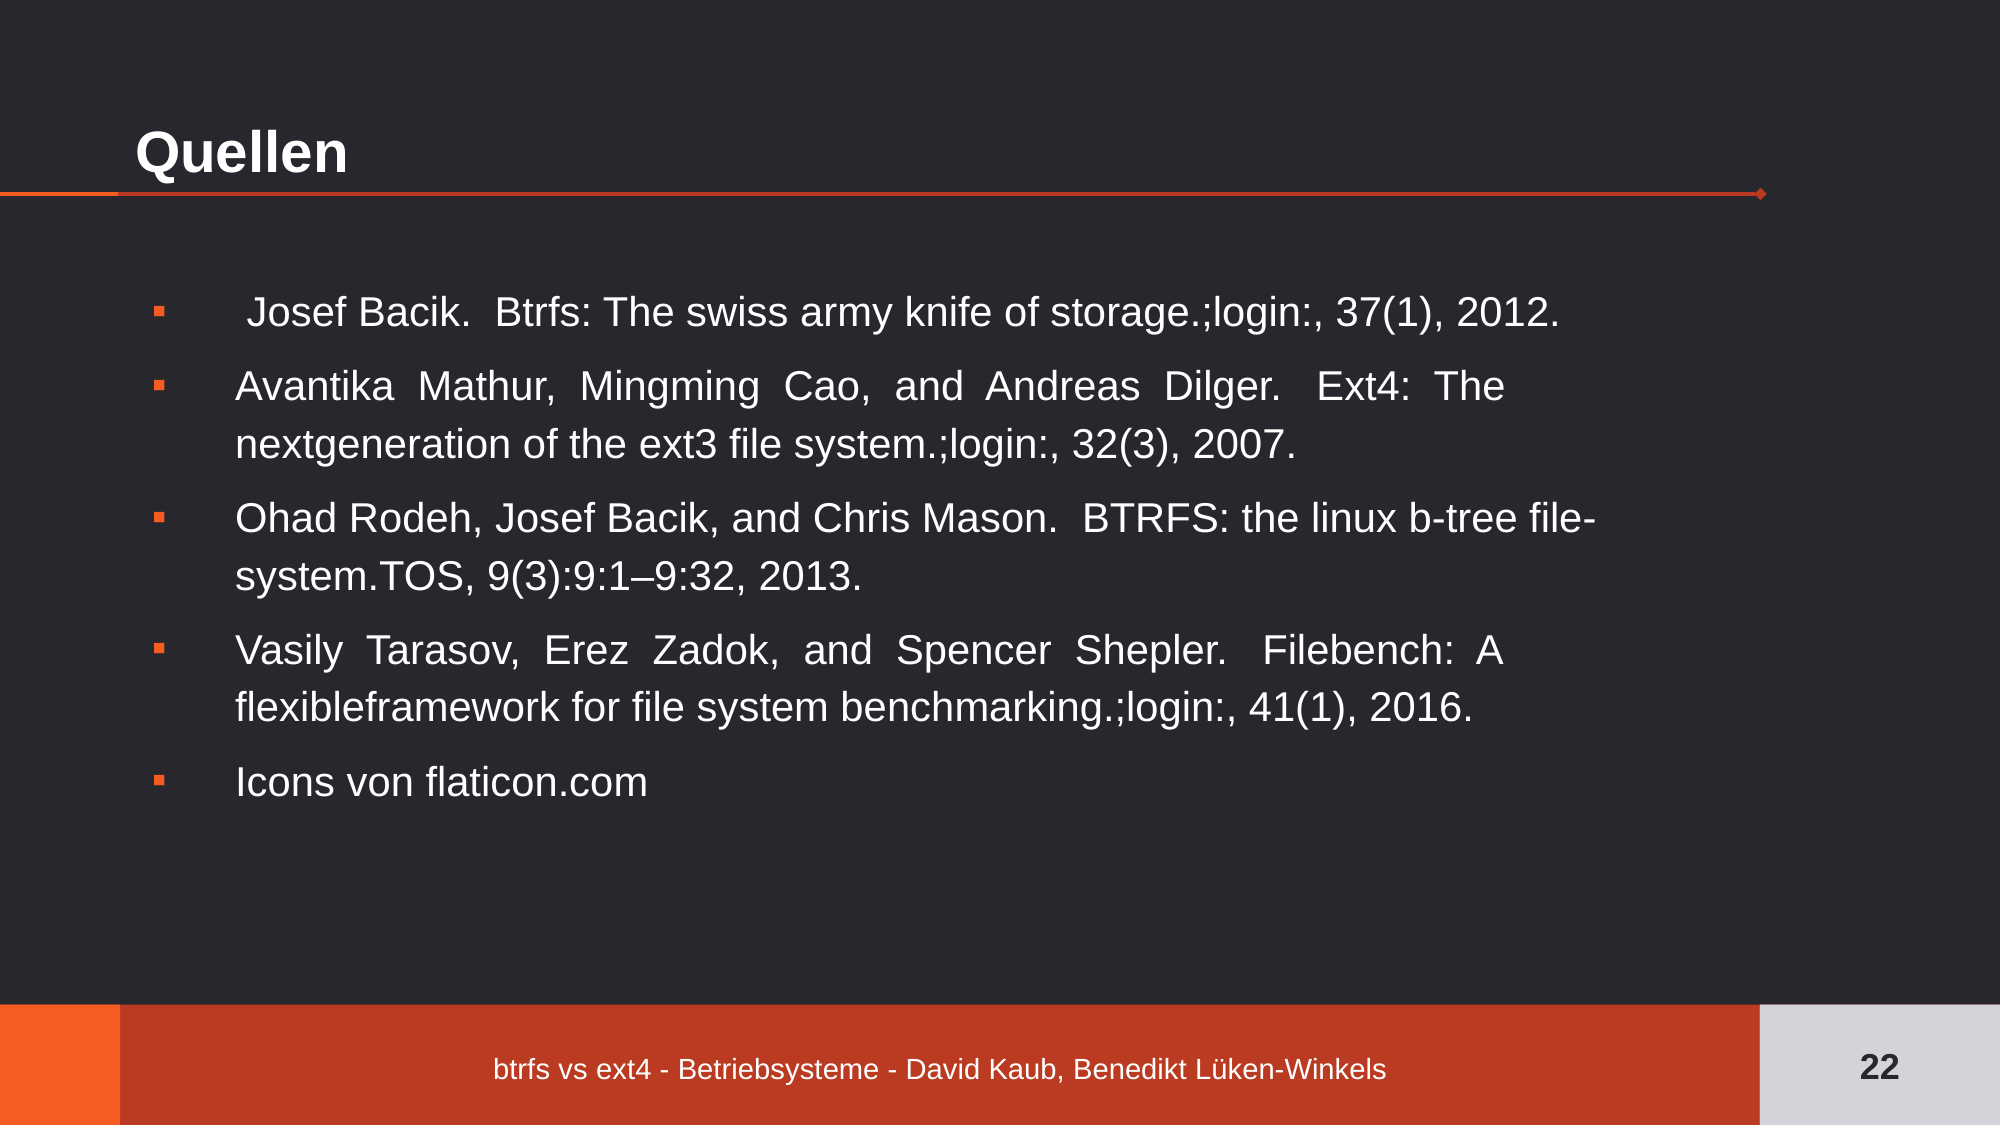

# Quellen
 Josef Bacik.  Btrfs: The swiss army knife of storage.;login:, 37(1), 2012.
Avantika  Mathur,  Mingming  Cao,  and  Andreas  Dilger.   Ext4:  The  nextgeneration of the ext3 file system.;login:, 32(3), 2007.
Ohad Rodeh, Josef Bacik, and Chris Mason.  BTRFS: the linux b-tree file-system.TOS, 9(3):9:1–9:32, 2013.
Vasily  Tarasov,  Erez  Zadok,  and  Spencer  Shepler.   Filebench:  A  flexibleframework for file system benchmarking.;login:, 41(1), 2016.
Icons von flaticon.com
22
btrfs vs ext4 - Betriebsysteme - David Kaub, Benedikt Lüken-Winkels